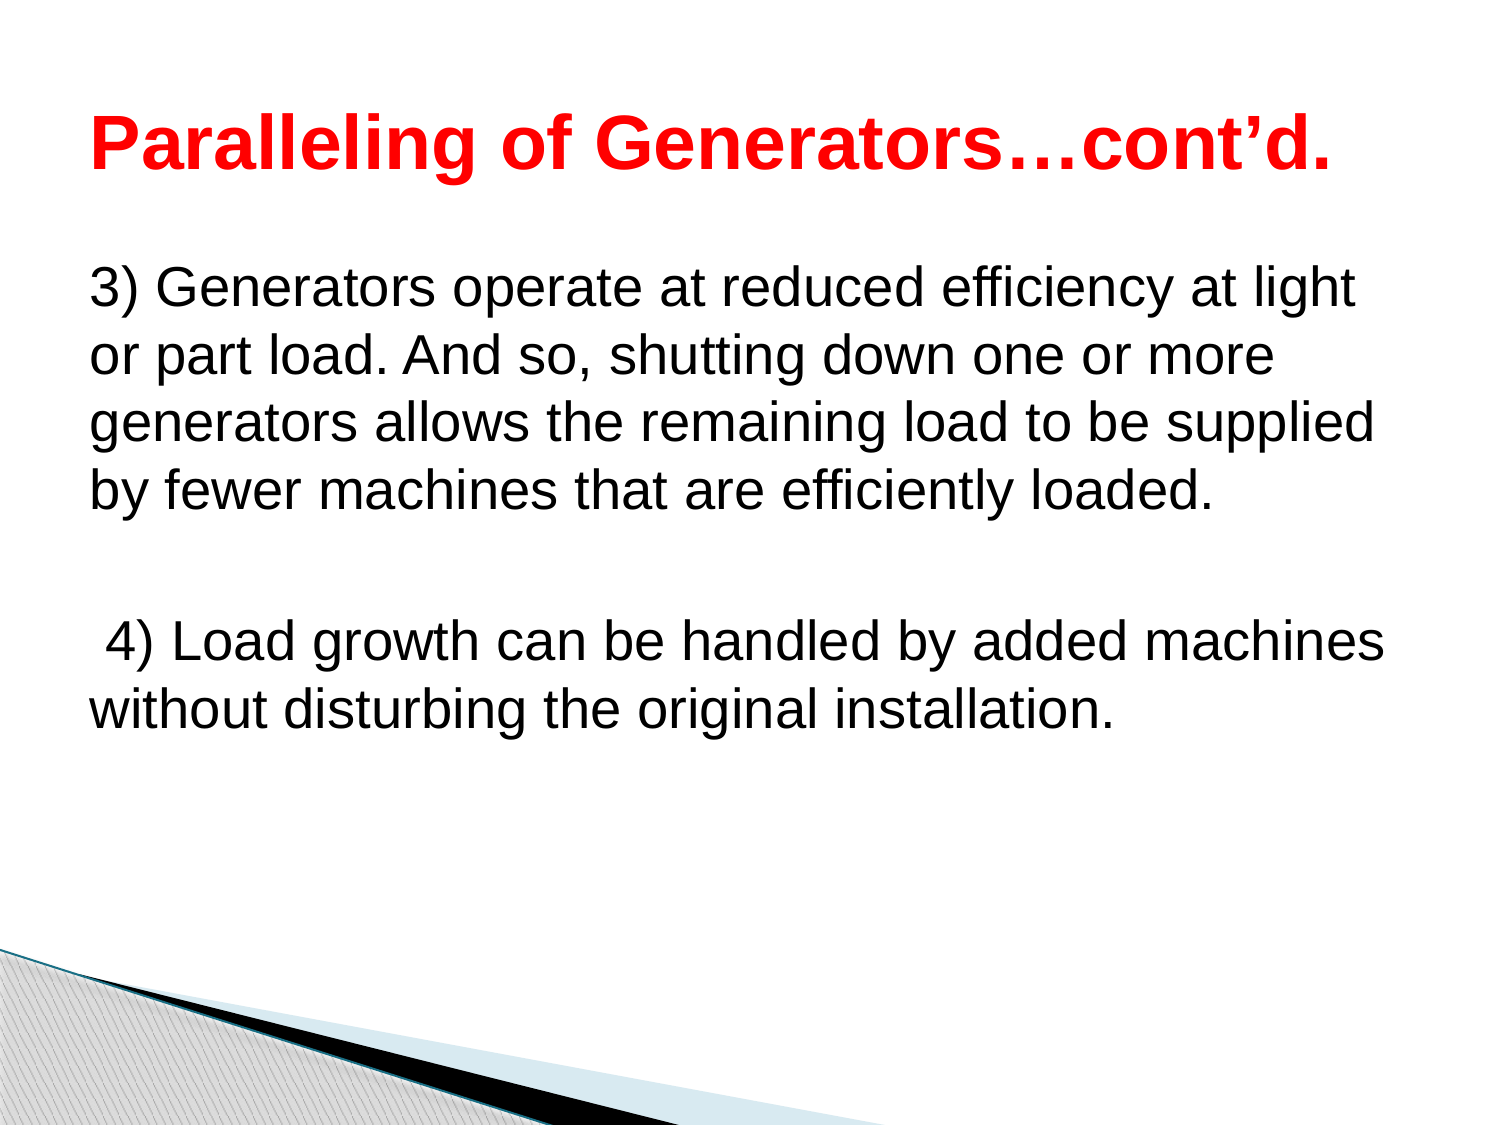

# Paralleling of Generators…cont’d.
3) Generators operate at reduced efficiency at light or part load. And so, shutting down one or more generators allows the remaining load to be supplied by fewer machines that are efficiently loaded.

 4) Load growth can be handled by added machines without disturbing the original installation.